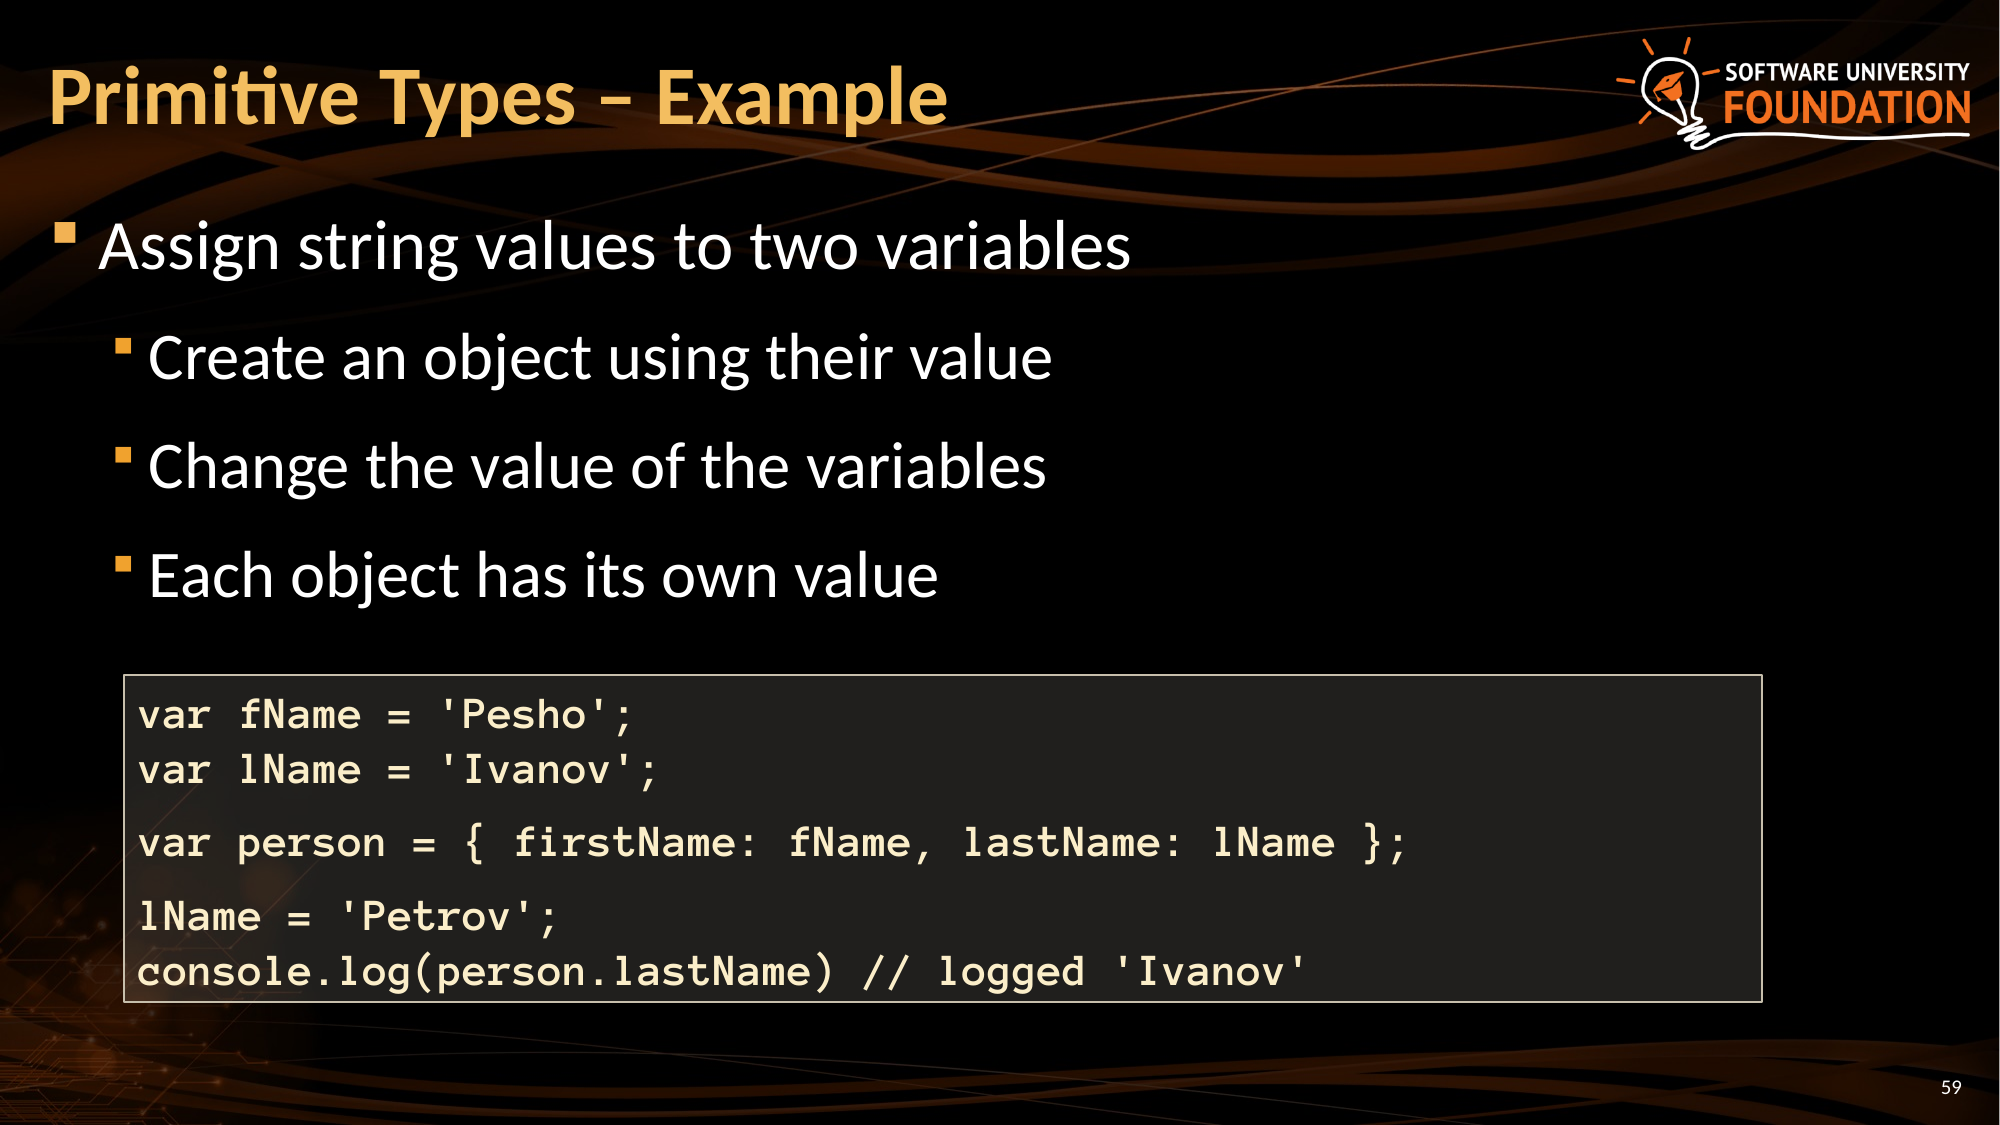

# Primitive Types – Example
Assign string values to two variables
Create an object using their value
Change the value of the variables
Each object has its own value

var fName = 'Pesho';
var lName = 'Ivanov';
var person = { firstName: fName, lastName: lName };
lName = 'Petrov';
console.log(person.lastName) // logged 'Ivanov'
59